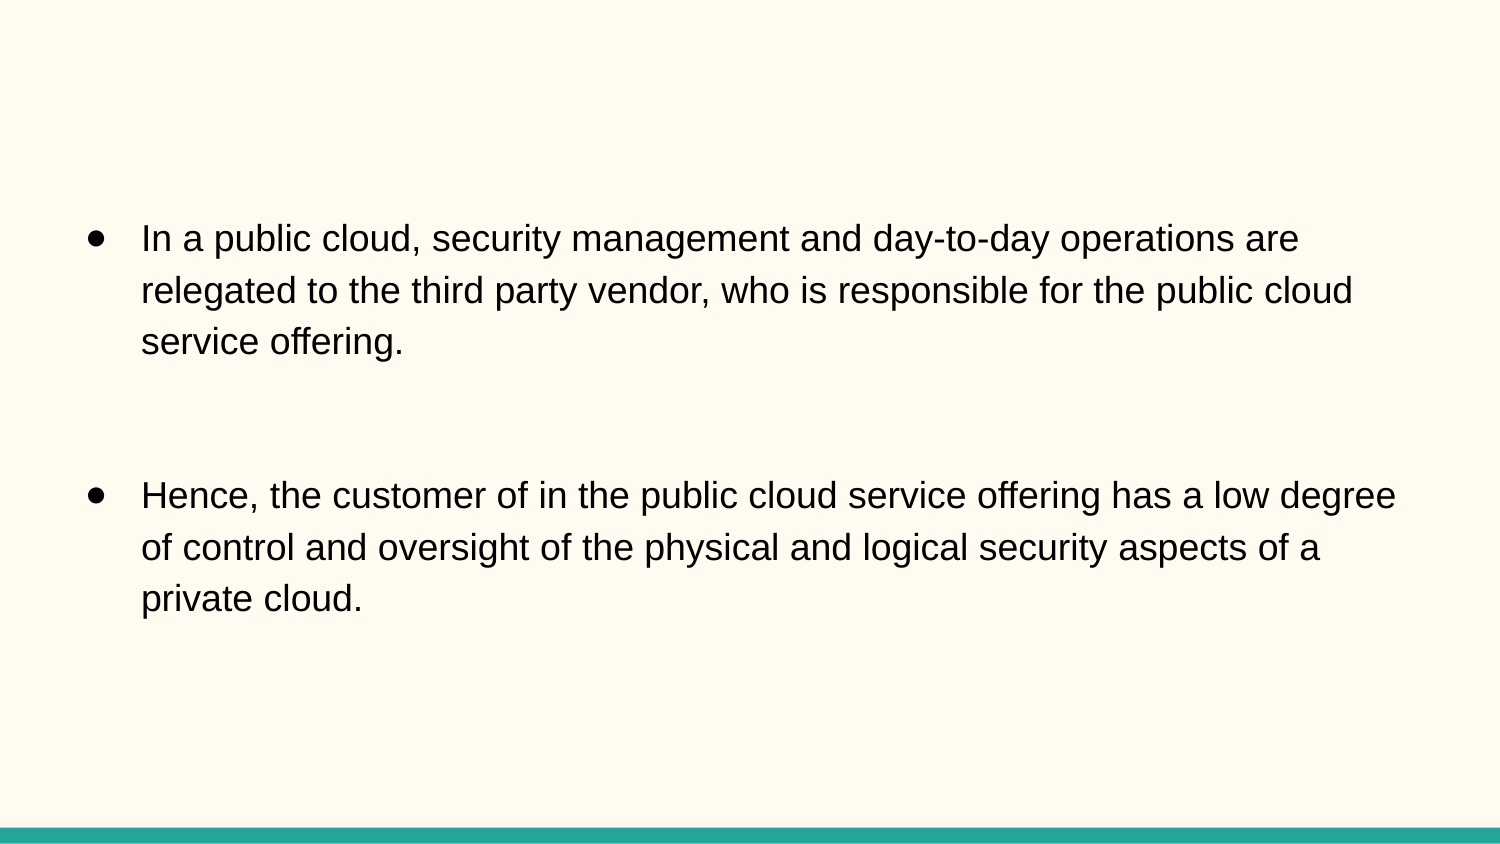

#
In a public cloud, security management and day-to-day operations are relegated to the third party vendor, who is responsible for the public cloud service offering.

Hence, the customer of in the public cloud service offering has a low degree of control and oversight of the physical and logical security aspects of a private cloud.